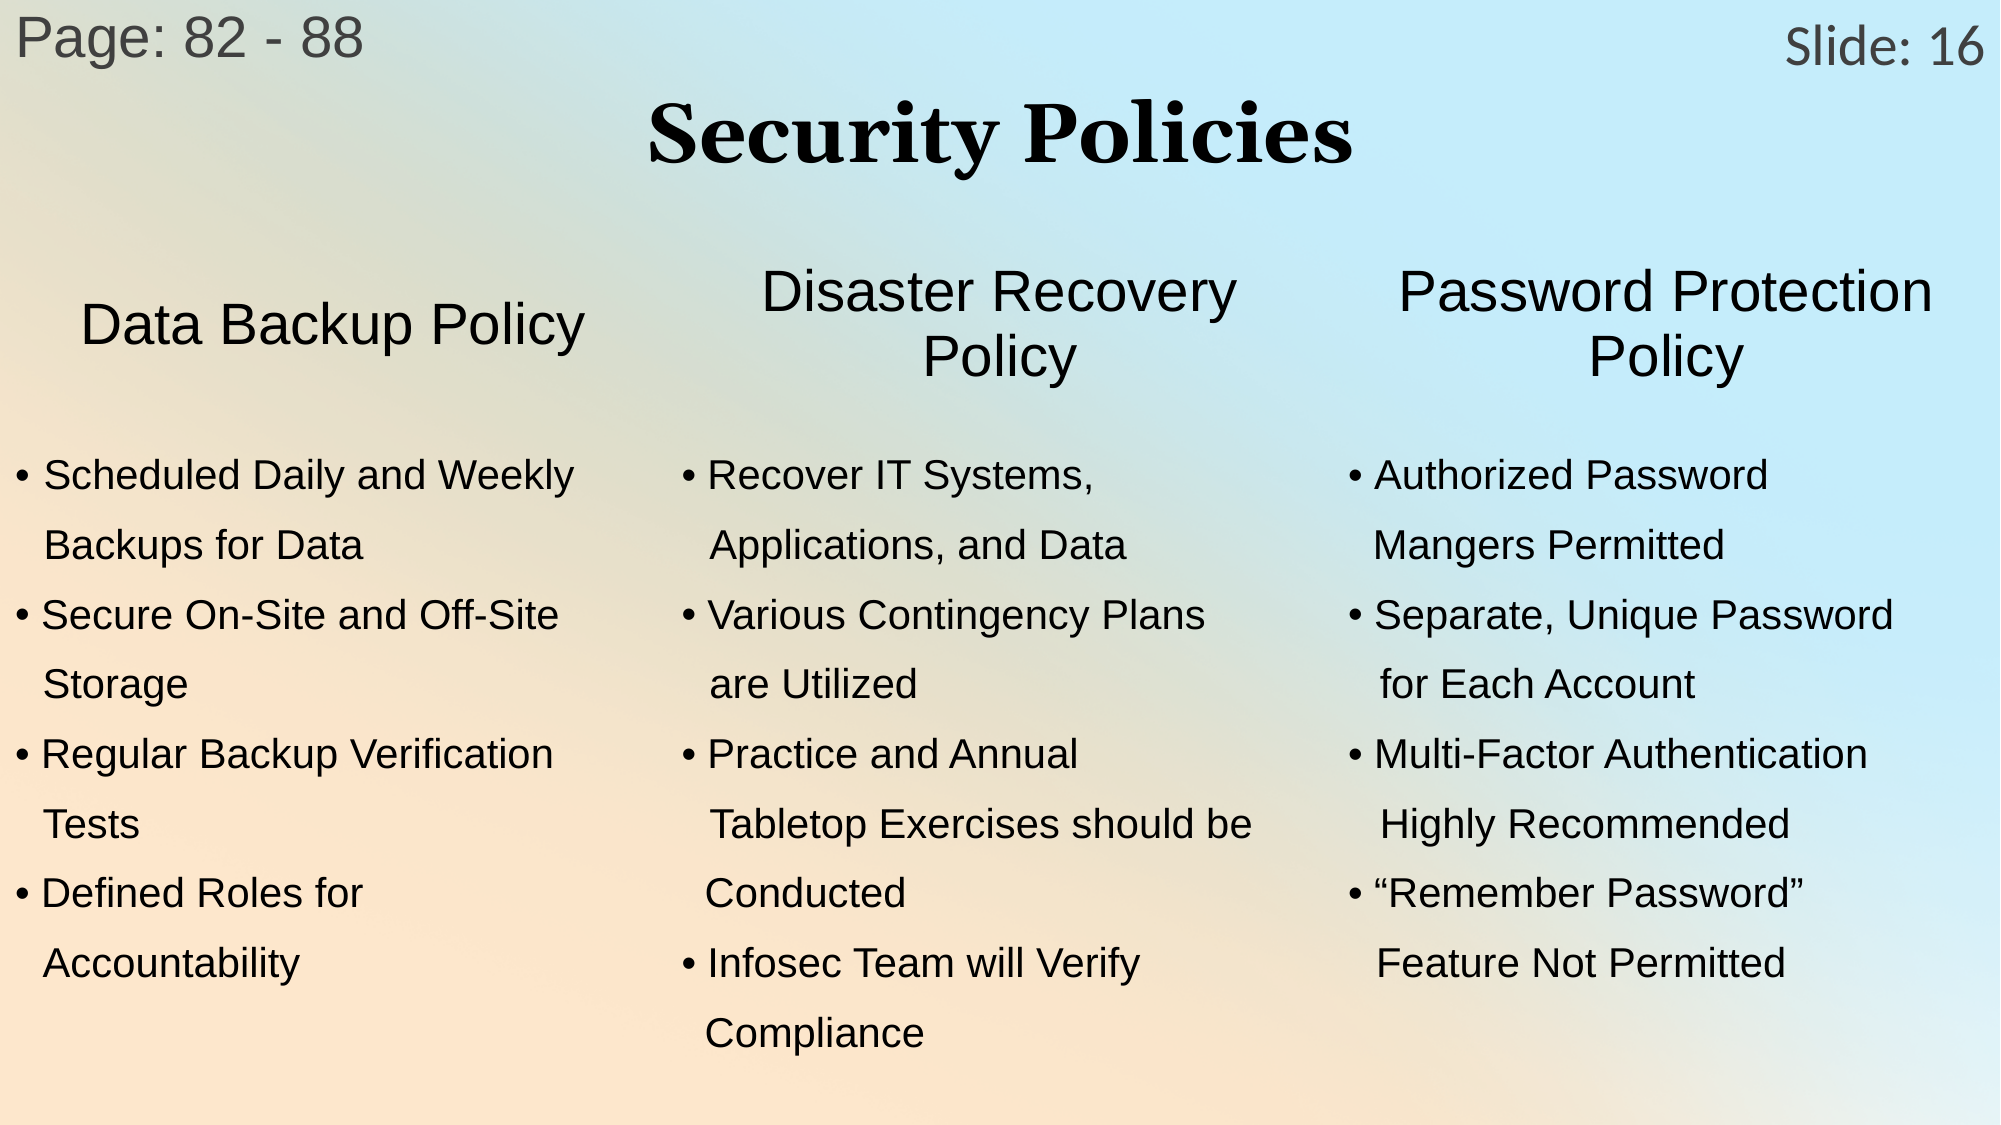

Page: 82 - 88
| Security Policies |  |  |
| --- | --- | --- |
| Data Backup Policy | Disaster Recovery Policy | Password Protection Policy |
| Scheduled Daily and Weekly Backups for Data Secure On-Site and Off-Site Storage Regular Backup Verification Tests Defined Roles for Accountability | Recover IT Systems, Applications, and Data Various Contingency Plans are Utilized Practice and Annual Tabletop Exercises should be Conducted Infosec Team will Verify Compliance | Authorized Password Mangers Permitted Separate, Unique Password for Each Account Multi-Factor Authentication Highly Recommended “Remember Password” Feature Not Permitted |